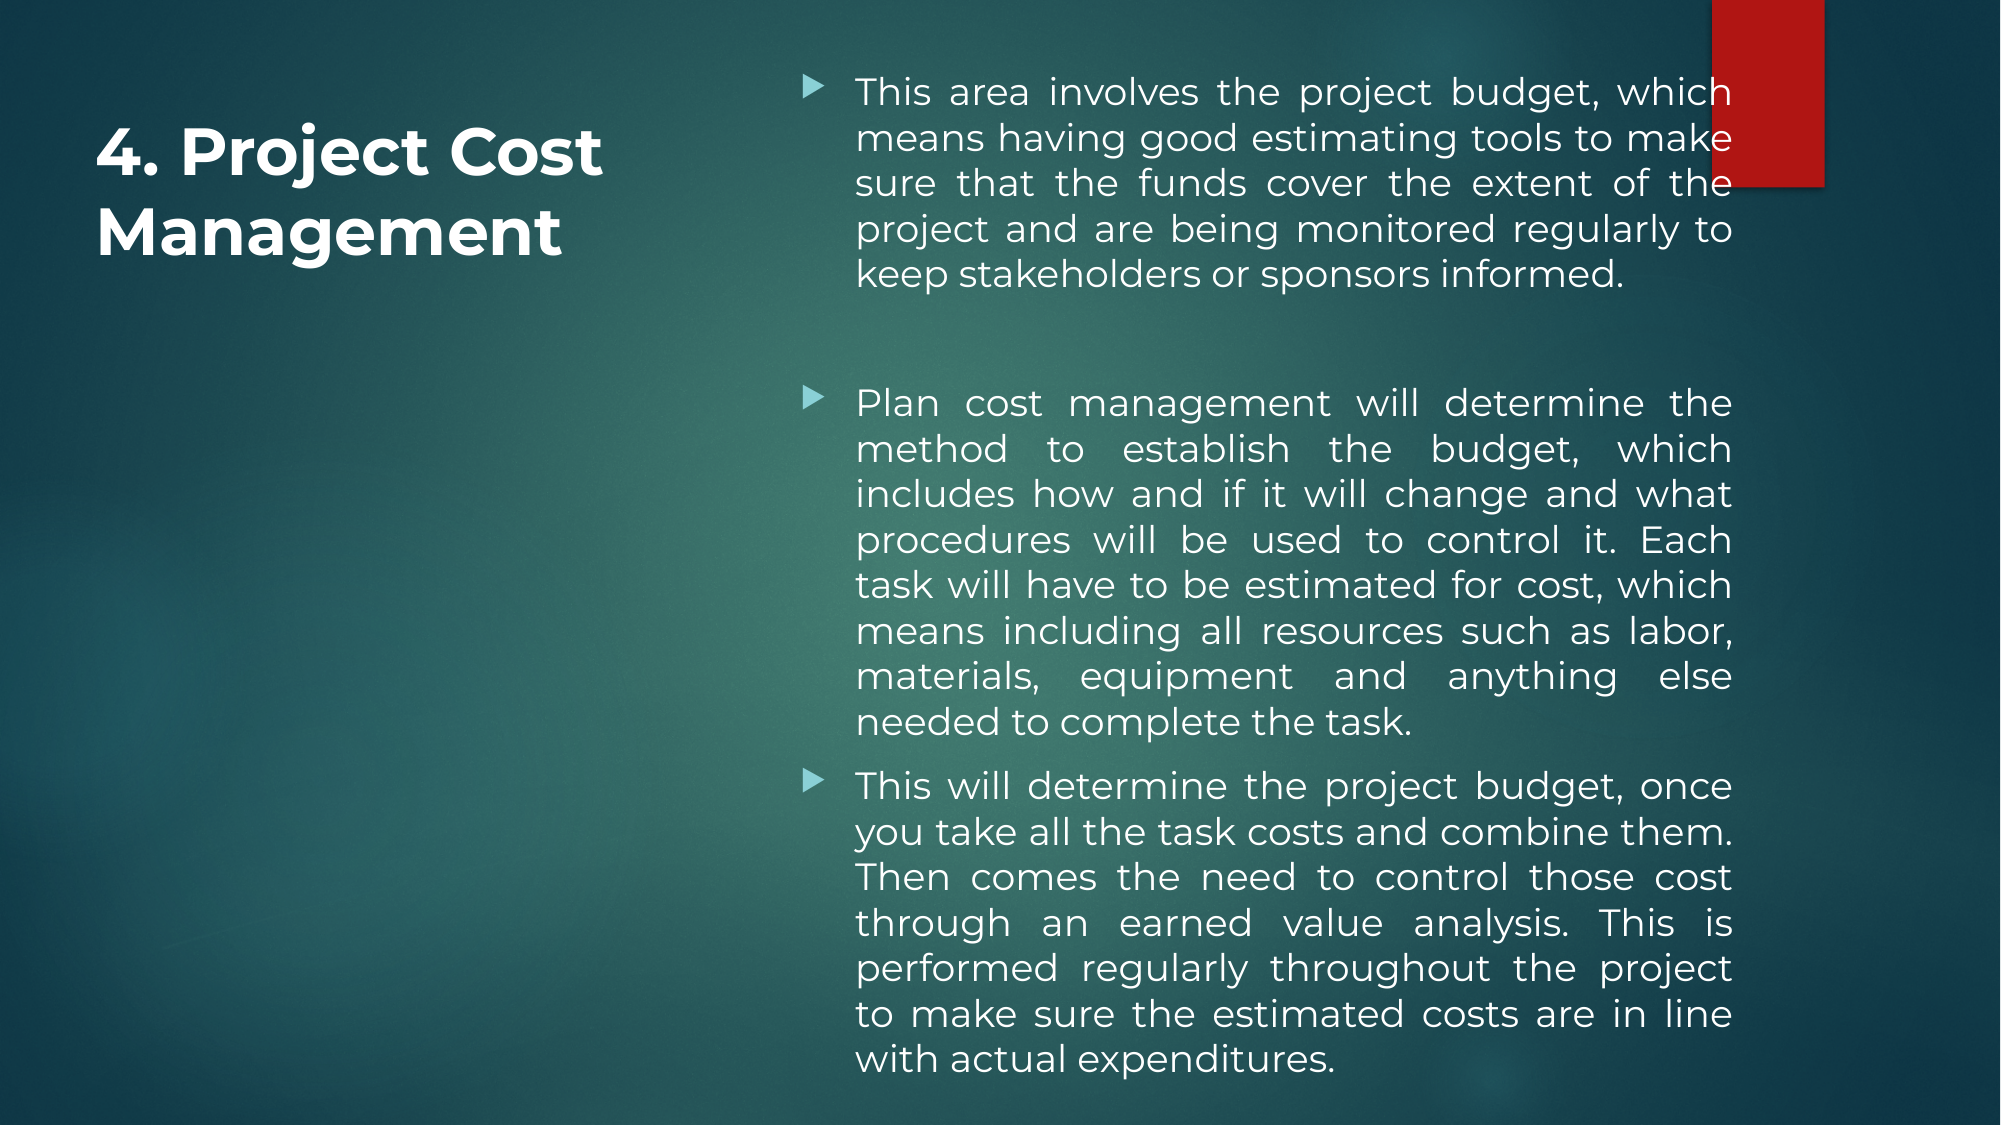

This area involves the project budget, which means having good estimating tools to make sure that the funds cover the extent of the project and are being monitored regularly to keep stakeholders or sponsors informed.

Plan cost management will determine the method to establish the budget, which includes how and if it will change and what procedures will be used to control it. Each task will have to be estimated for cost, which means including all resources such as labor, materials, equipment and anything else needed to complete the task.
This will determine the project budget, once you take all the task costs and combine them. Then comes the need to control those cost through an earned value analysis. This is performed regularly throughout the project to make sure the estimated costs are in line with actual expenditures.

4. Project Cost Management